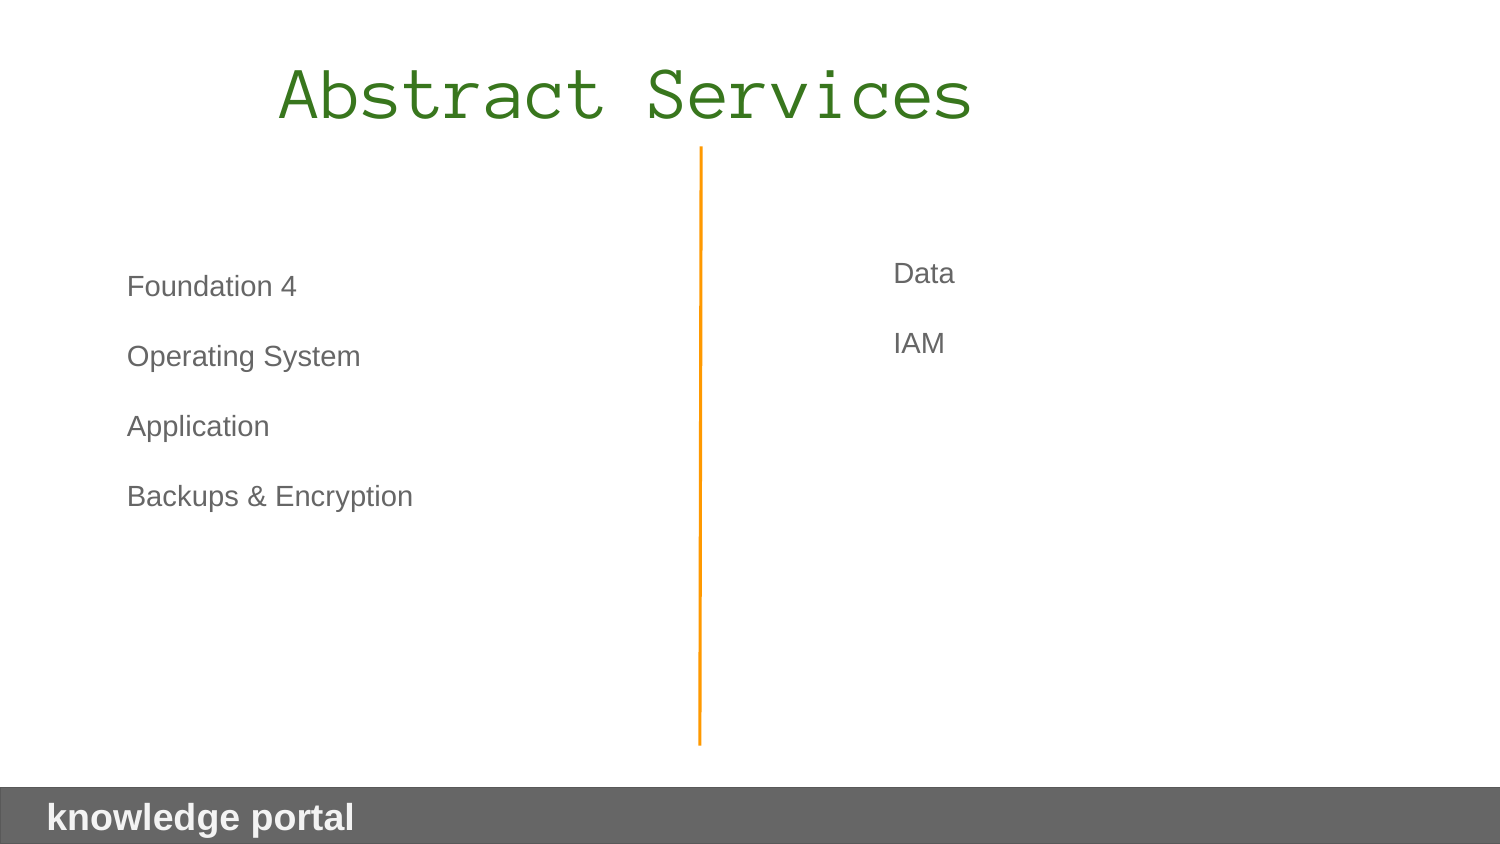

Abstract Services

Data

IAM
Foundation 4

Operating System

Application

Backups & Encryption

   knowledge portal